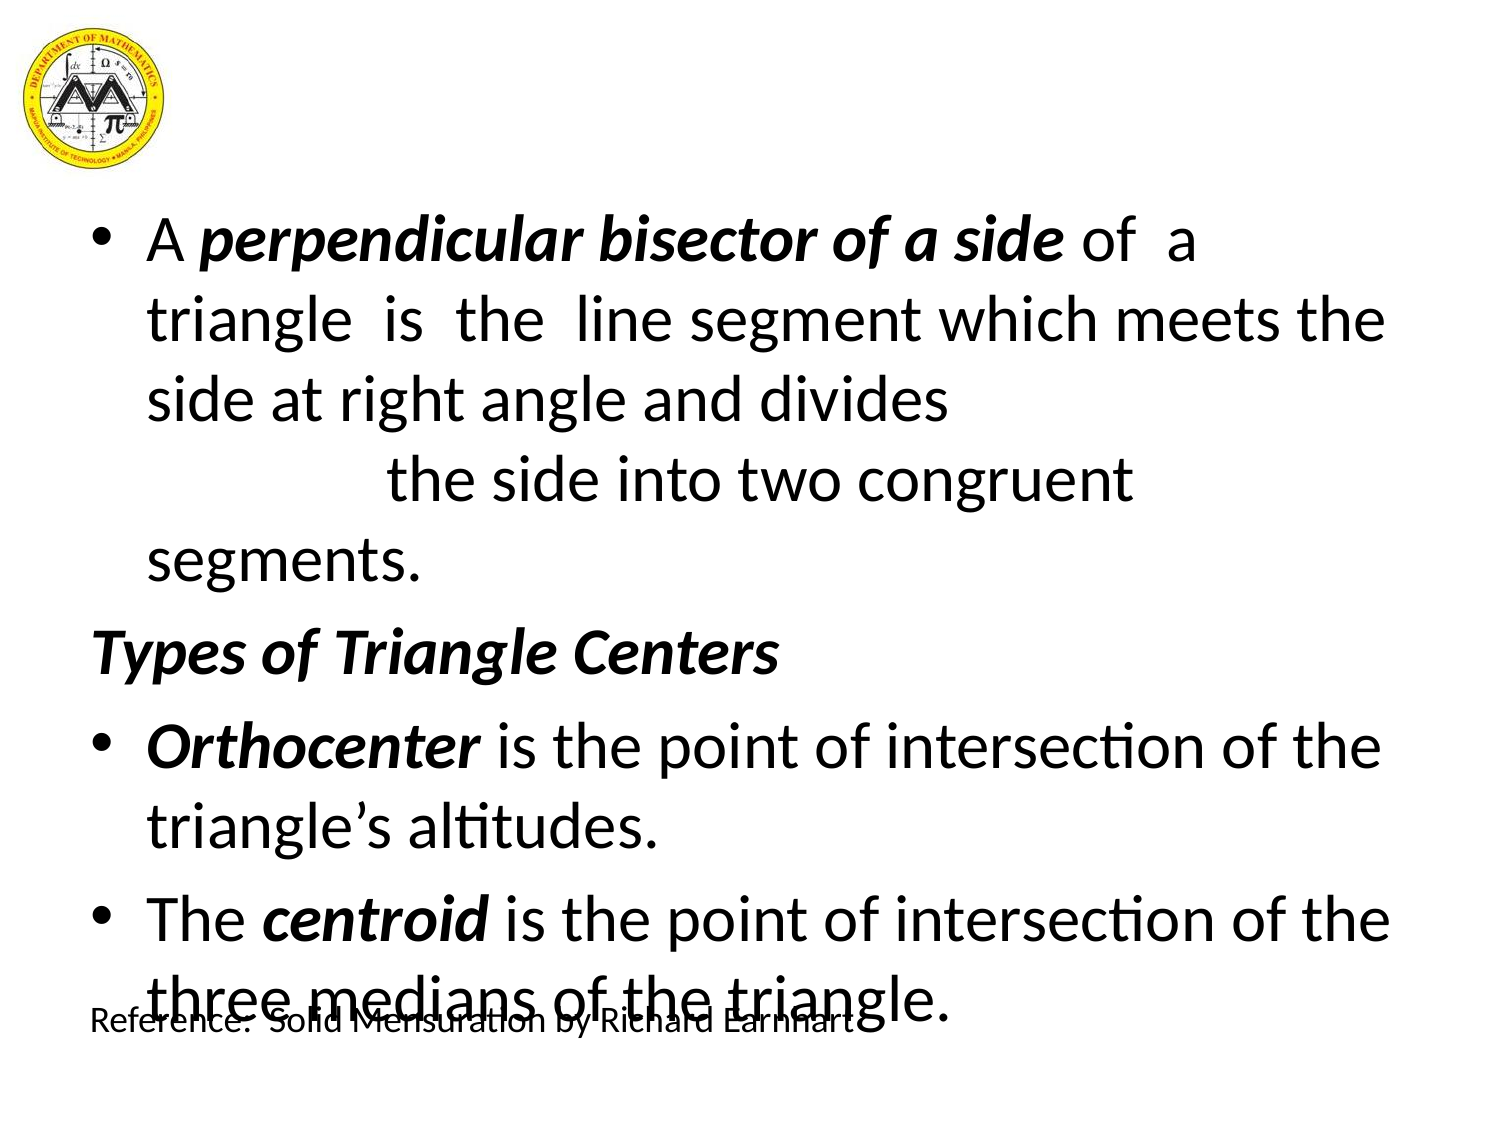

#
A perpendicular bisector of a side of  a  triangle  is  the  line segment which meets the side at right angle and divides                                               the side into two congruent segments.
Types of Triangle Centers
Orthocenter is the point of intersection of the triangle’s altitudes.
The centroid is the point of intersection of the three medians of the triangle.

Reference:  Solid Mensuration by Richard Earnhart